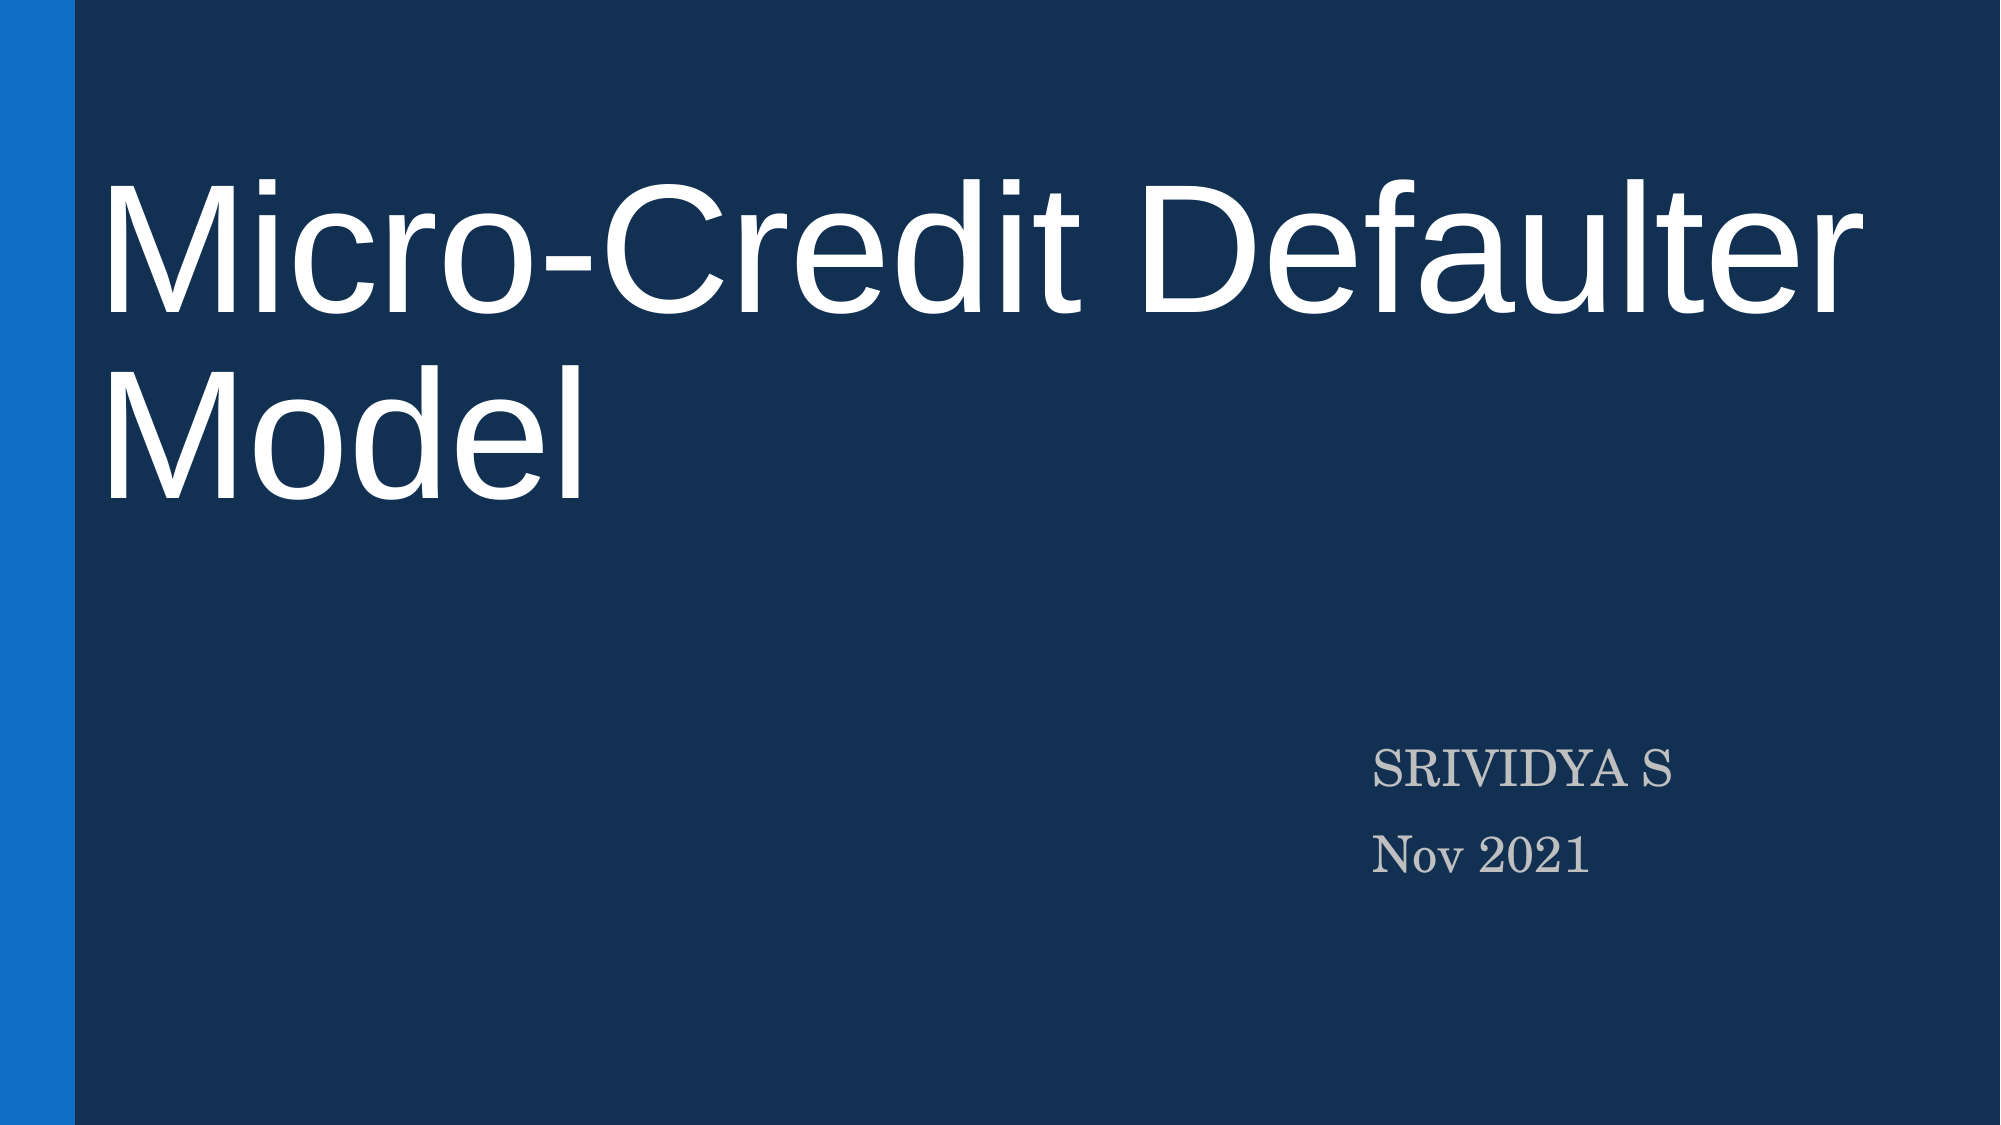

# Micro-Credit Defaulter Model
SRIVIDYA S
Nov 2021